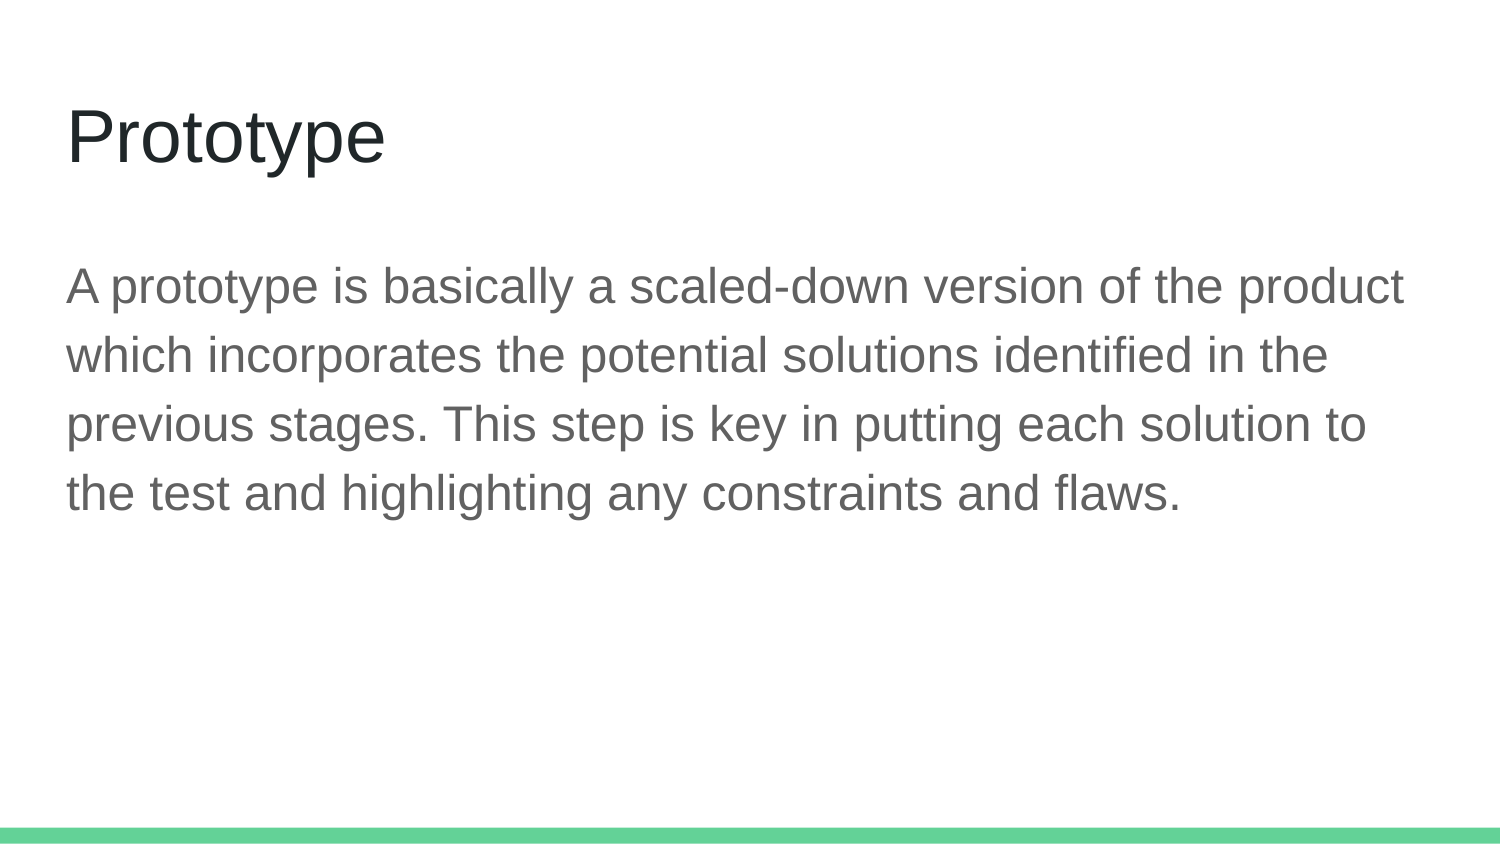

# Prototype
A prototype is basically a scaled-down version of the product which incorporates the potential solutions identified in the previous stages. This step is key in putting each solution to the test and highlighting any constraints and flaws.